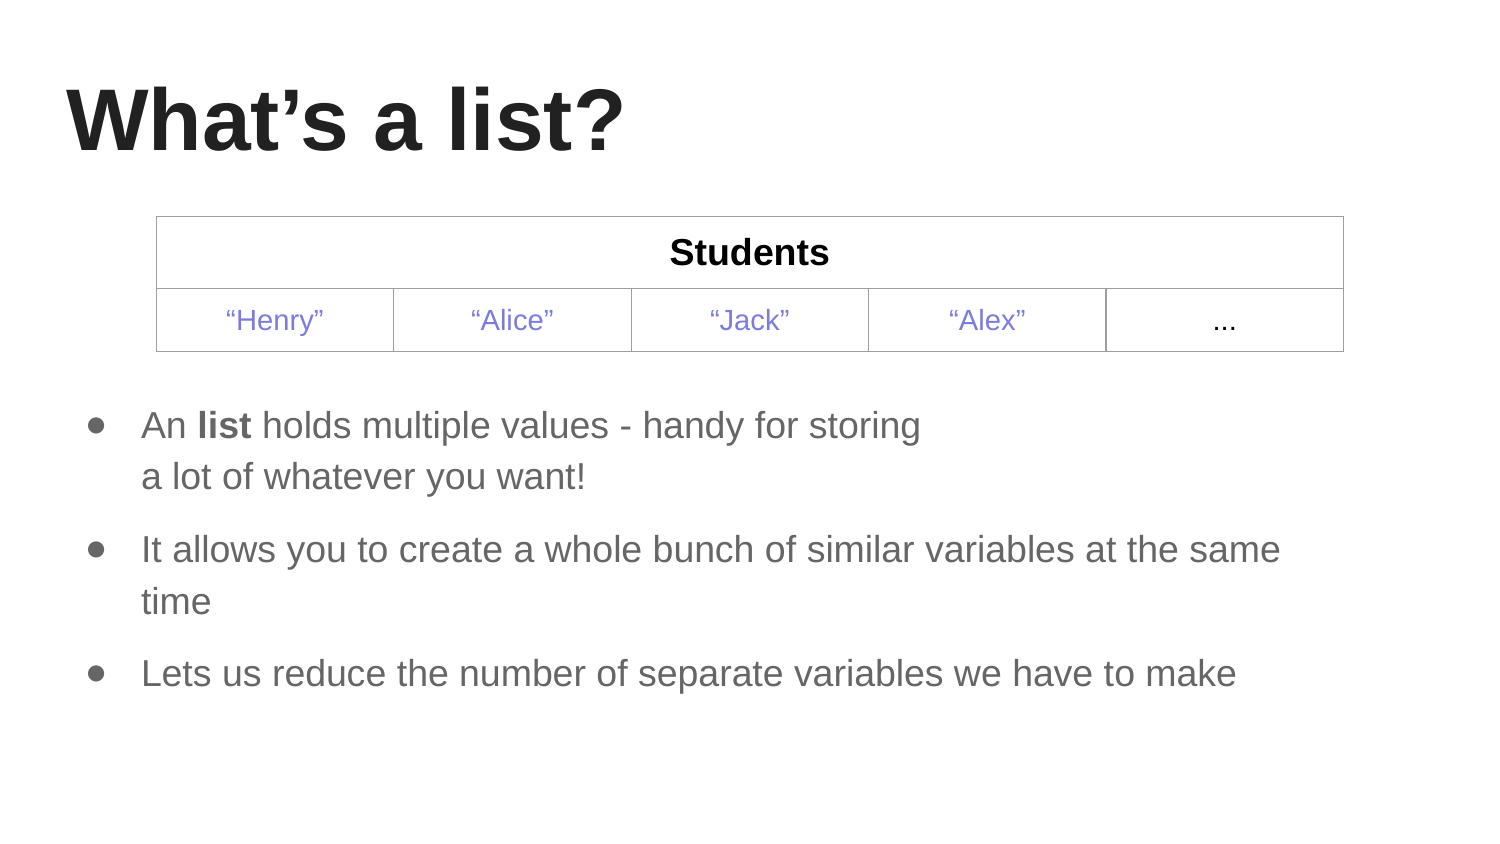

# What’s a list?
| Students |  |  |  |  |
| --- | --- | --- | --- | --- |
| “Henry” | “Alice” | “Jack” | “Alex” | ... |
An list holds multiple values - handy for storing
a lot of whatever you want!
It allows you to create a whole bunch of similar variables at the same time
Lets us reduce the number of separate variables we have to make